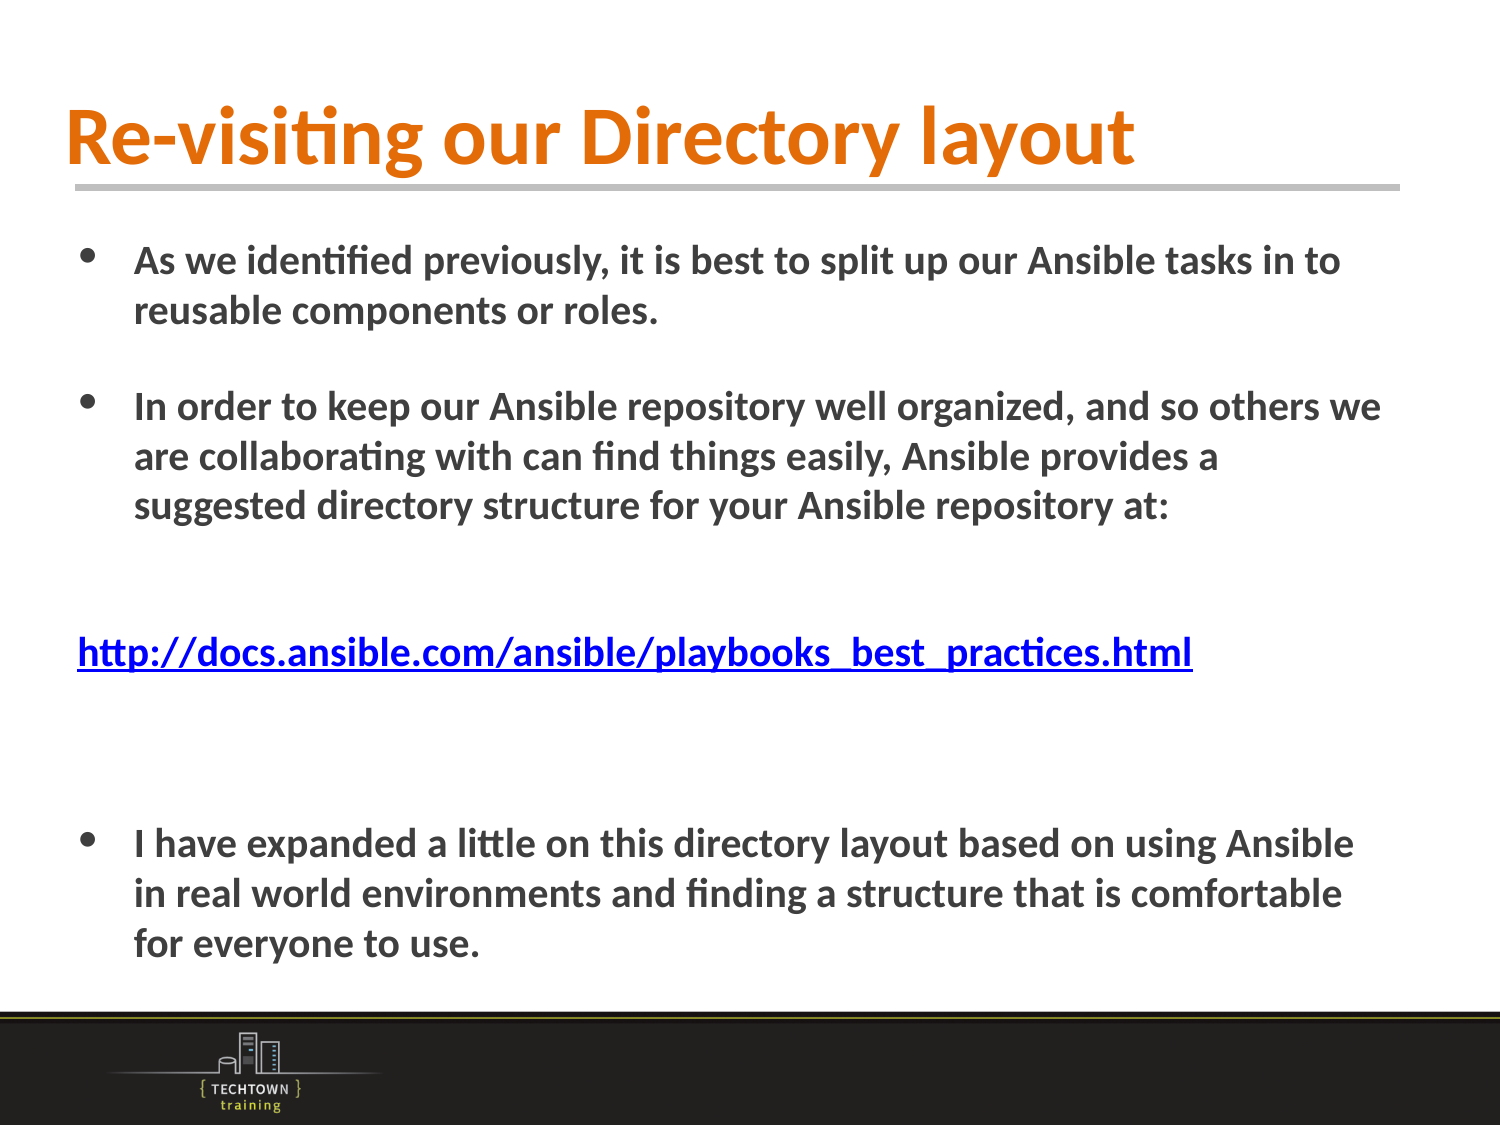

# Re-visiting our Directory layout
As we identified previously, it is best to split up our Ansible tasks in to reusable components or roles.
In order to keep our Ansible repository well organized, and so others we are collaborating with can find things easily, Ansible provides a suggested directory structure for your Ansible repository at:
		http://docs.ansible.com/ansible/playbooks_best_practices.html

I have expanded a little on this directory layout based on using Ansible in real world environments and finding a structure that is comfortable for everyone to use.